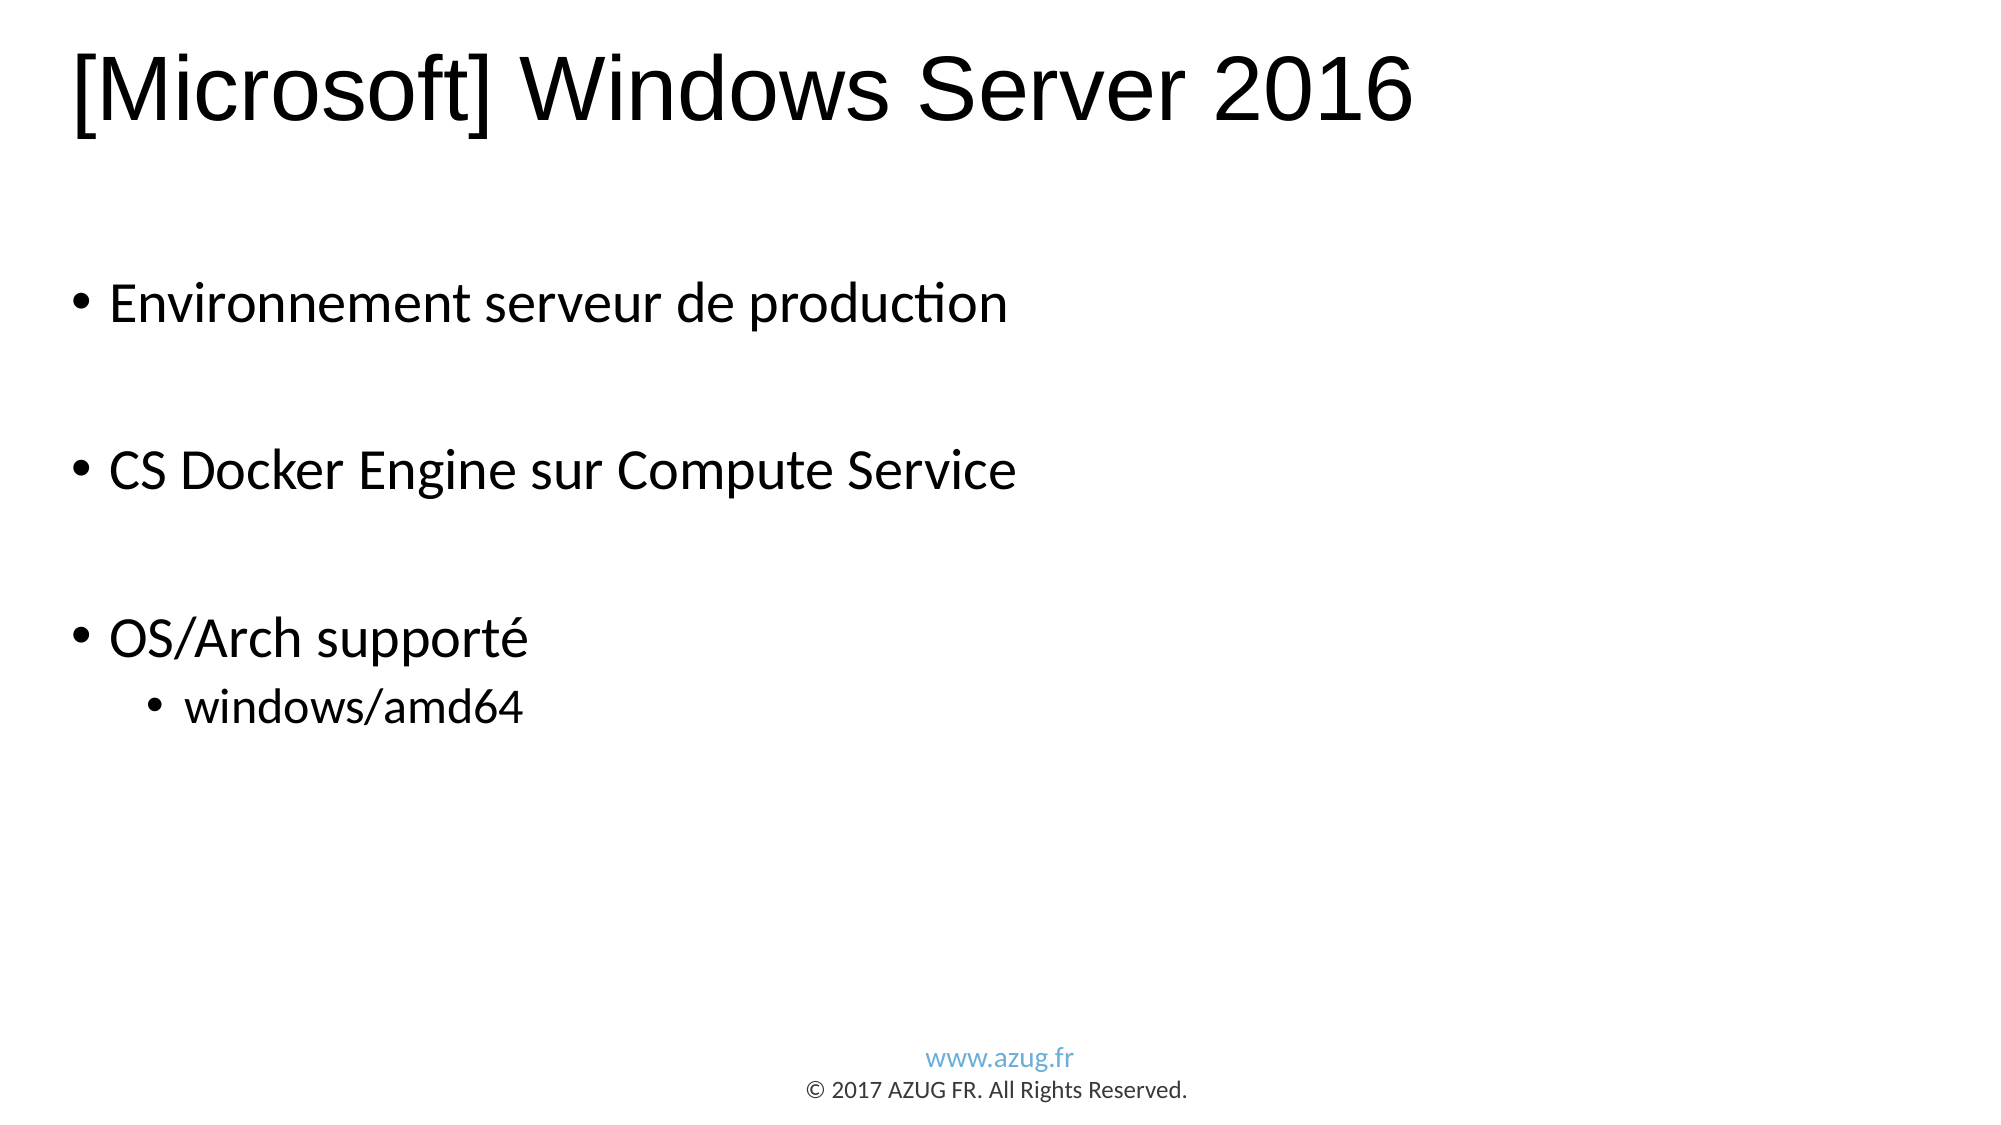

# [Microsoft] Windows Server 2016
Environnement serveur de production

CS Docker Engine sur Compute Service

OS/Arch supporté
windows/amd64